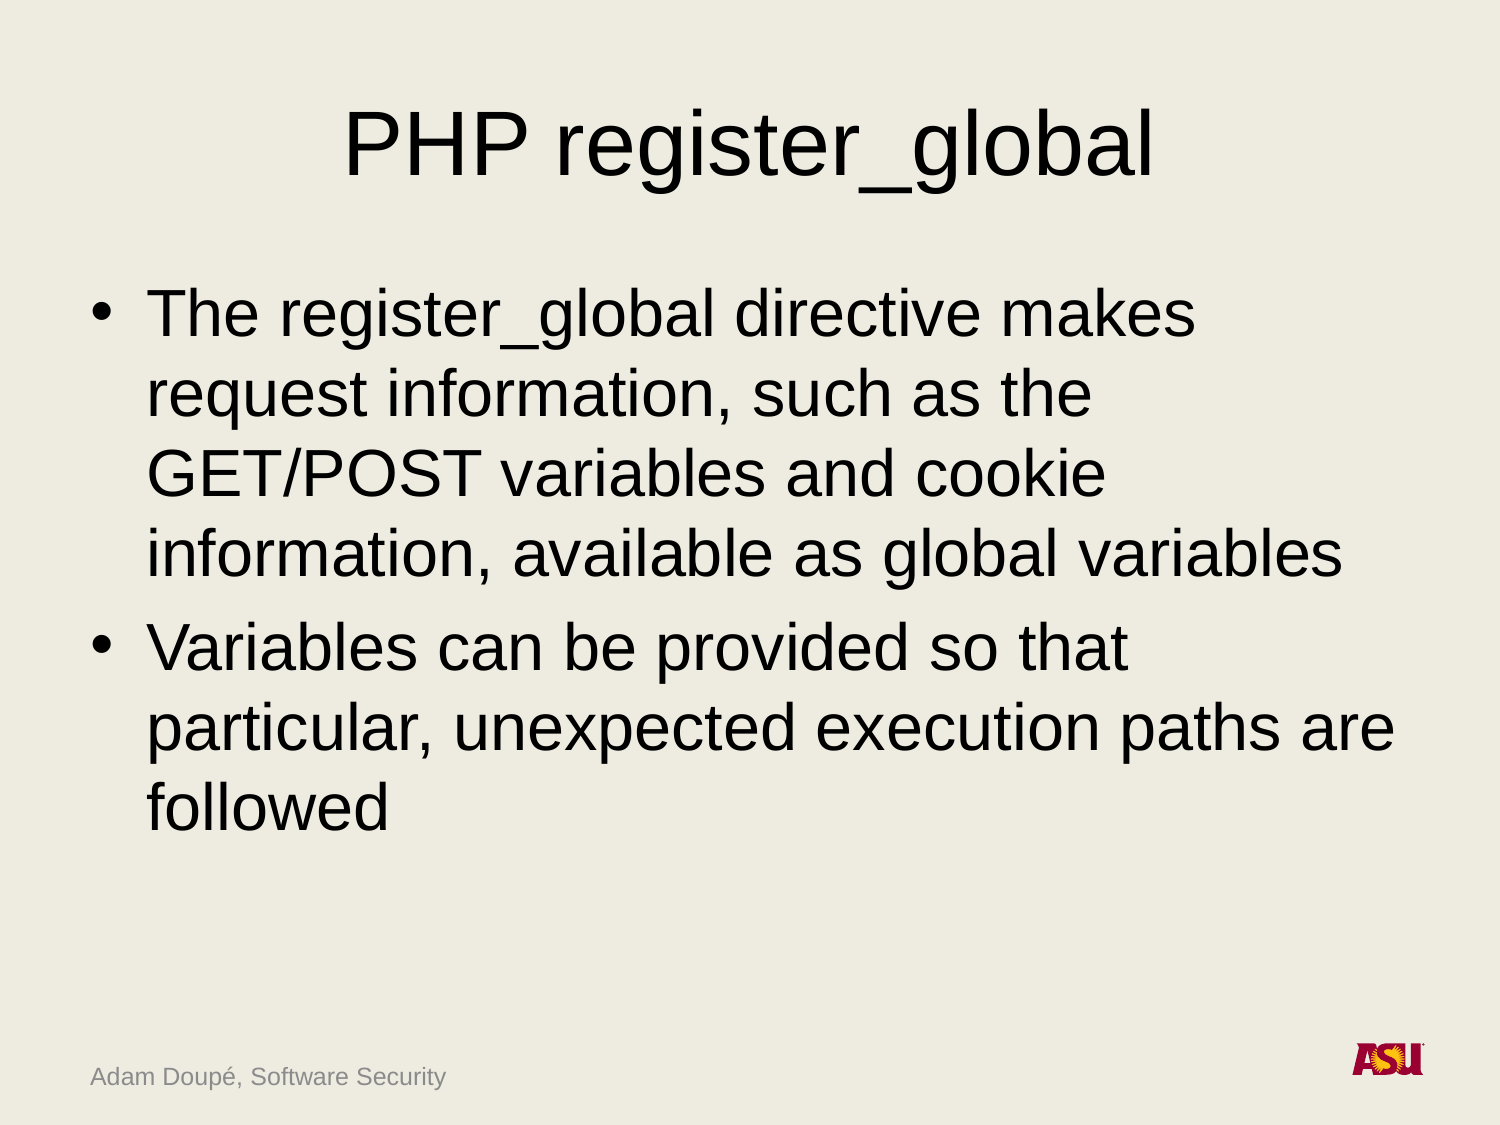

# PHP register_global
The register_global directive makes request information, such as the GET/POST variables and cookie information, available as global variables
Variables can be provided so that particular, unexpected execution paths are followed